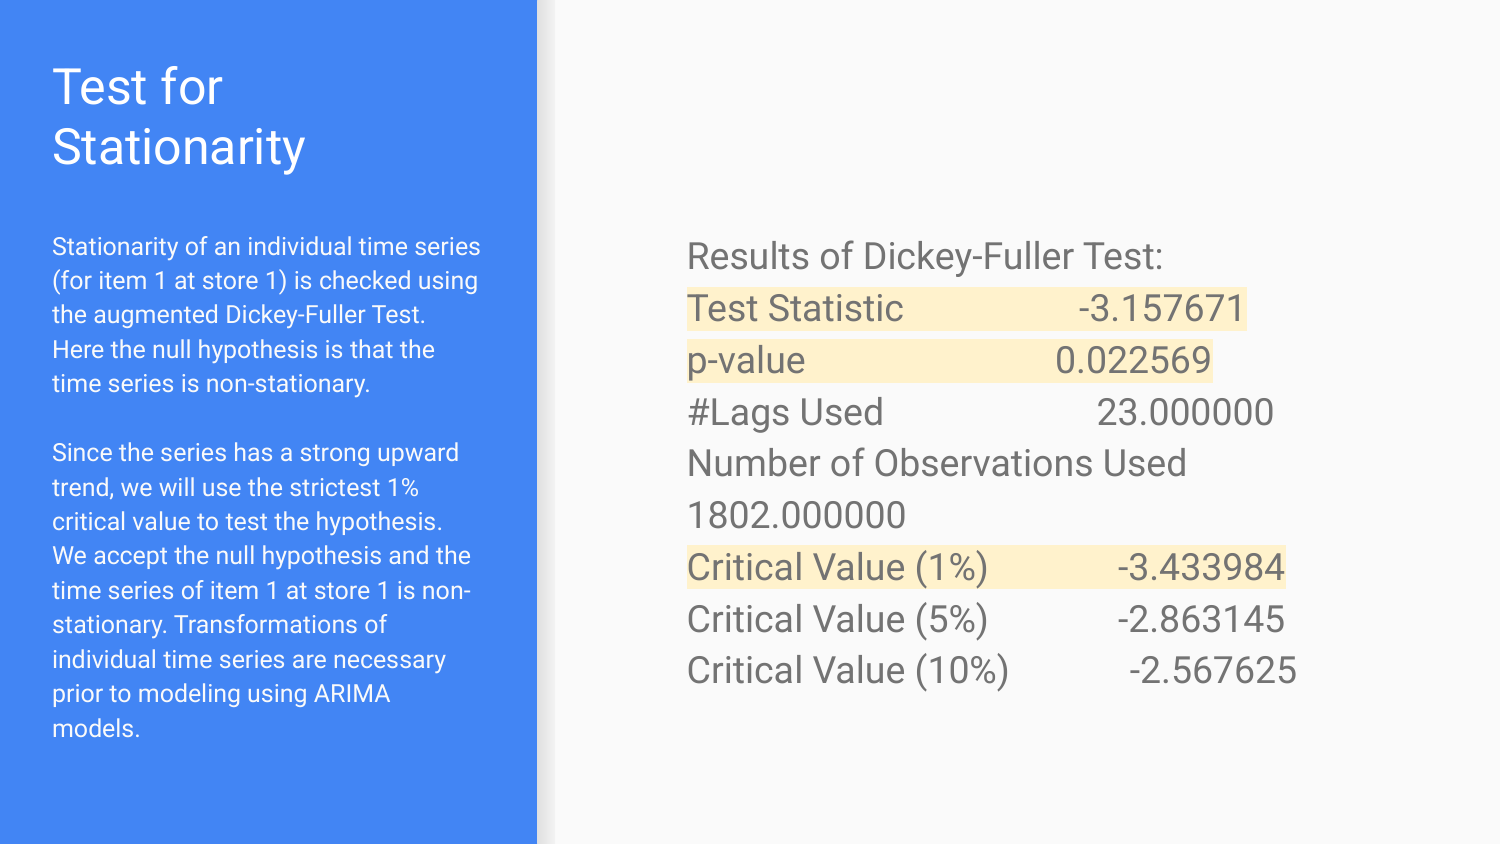

# Test for Stationarity
Stationarity of an individual time series (for item 1 at store 1) is checked using the augmented Dickey-Fuller Test. Here the null hypothesis is that the time series is non-stationary.

Since the series has a strong upward trend, we will use the strictest 1% critical value to test the hypothesis. We accept the null hypothesis and the time series of item 1 at store 1 is non-stationary. Transformations of individual time series are necessary prior to modeling using ARIMA models.
Results of Dickey-Fuller Test:
Test Statistic                   -3.157671
p-value                           0.022569
#Lags Used                       23.000000
Number of Observations Used    1802.000000
Critical Value (1%)              -3.433984
Critical Value (5%)              -2.863145
Critical Value (10%)             -2.567625